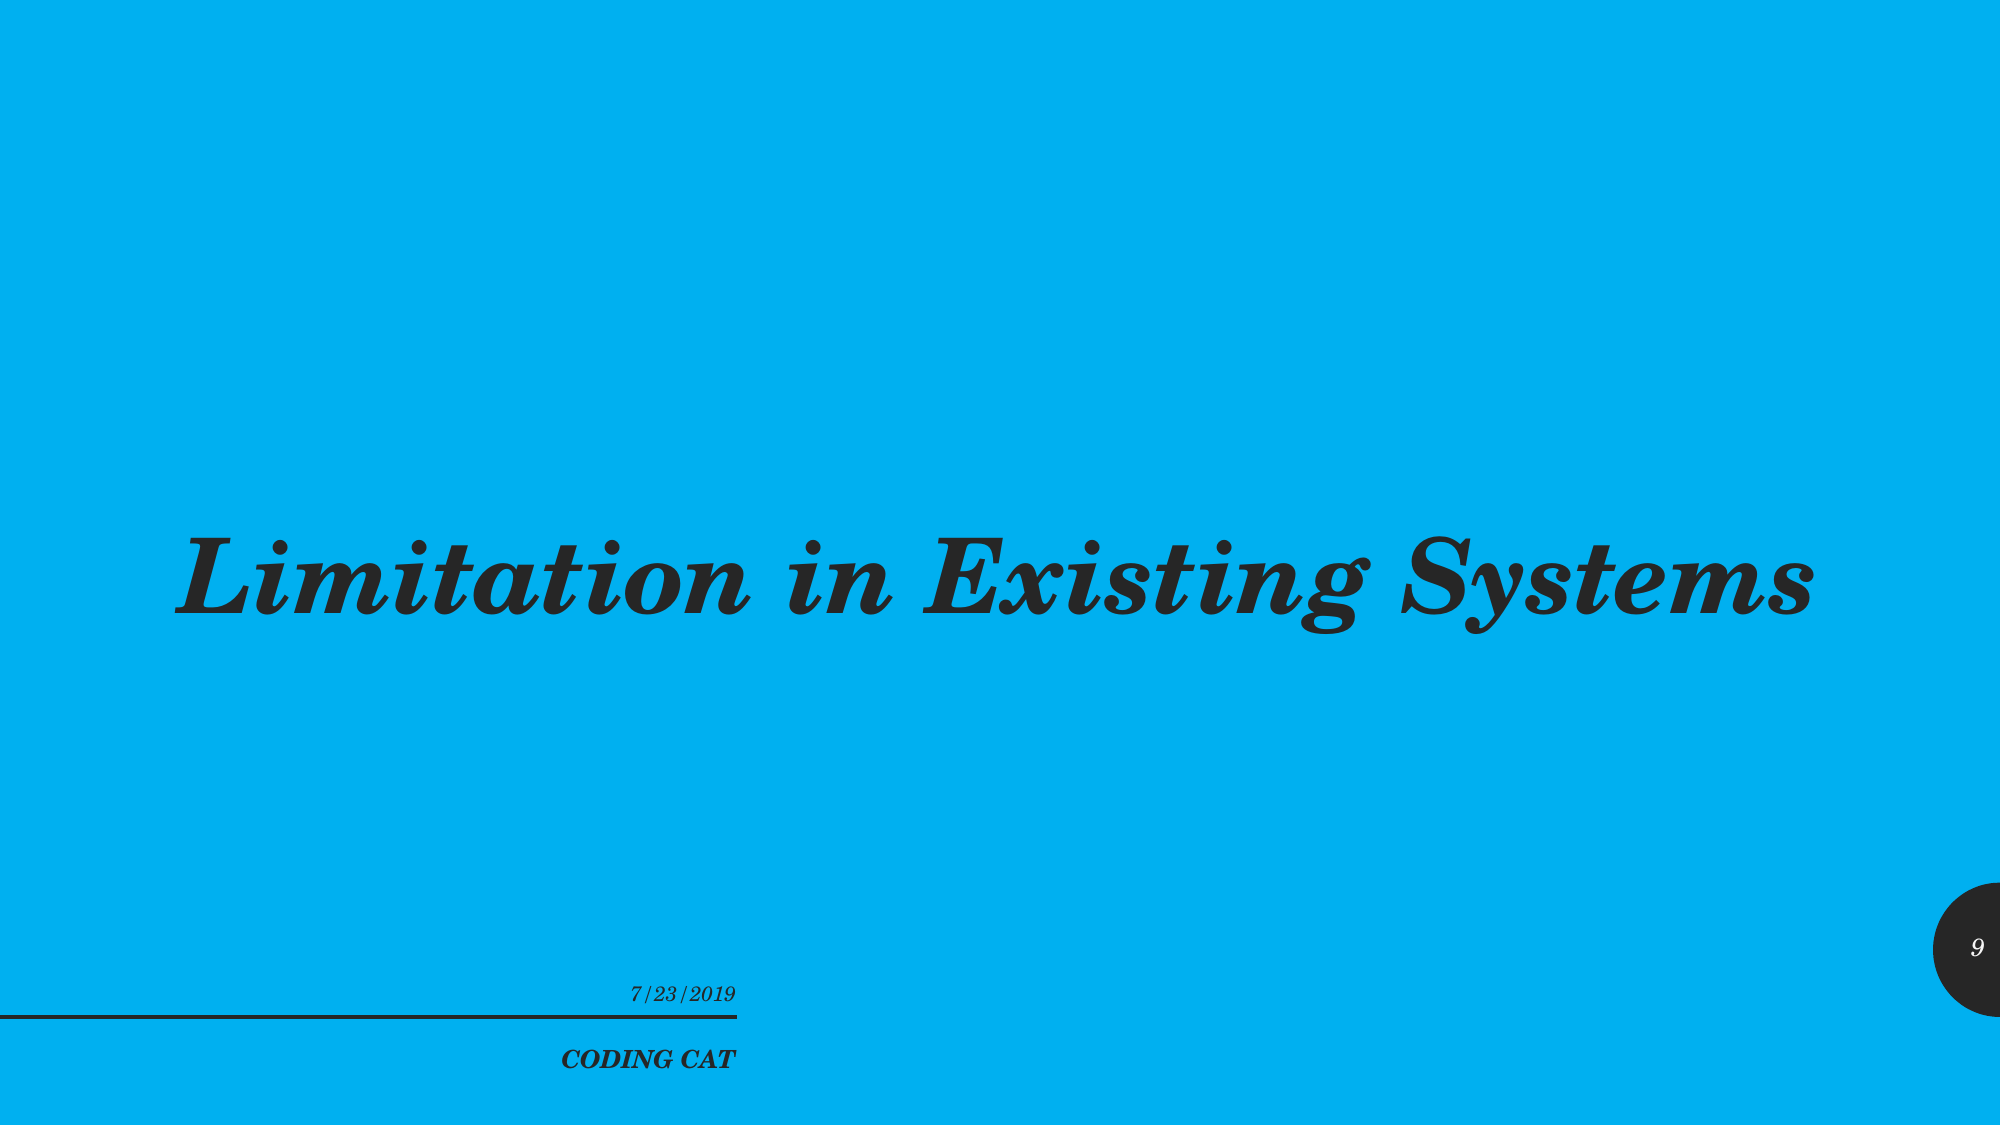

# Limitation in Existing Systems
9
7/23/2019
CODING CAT